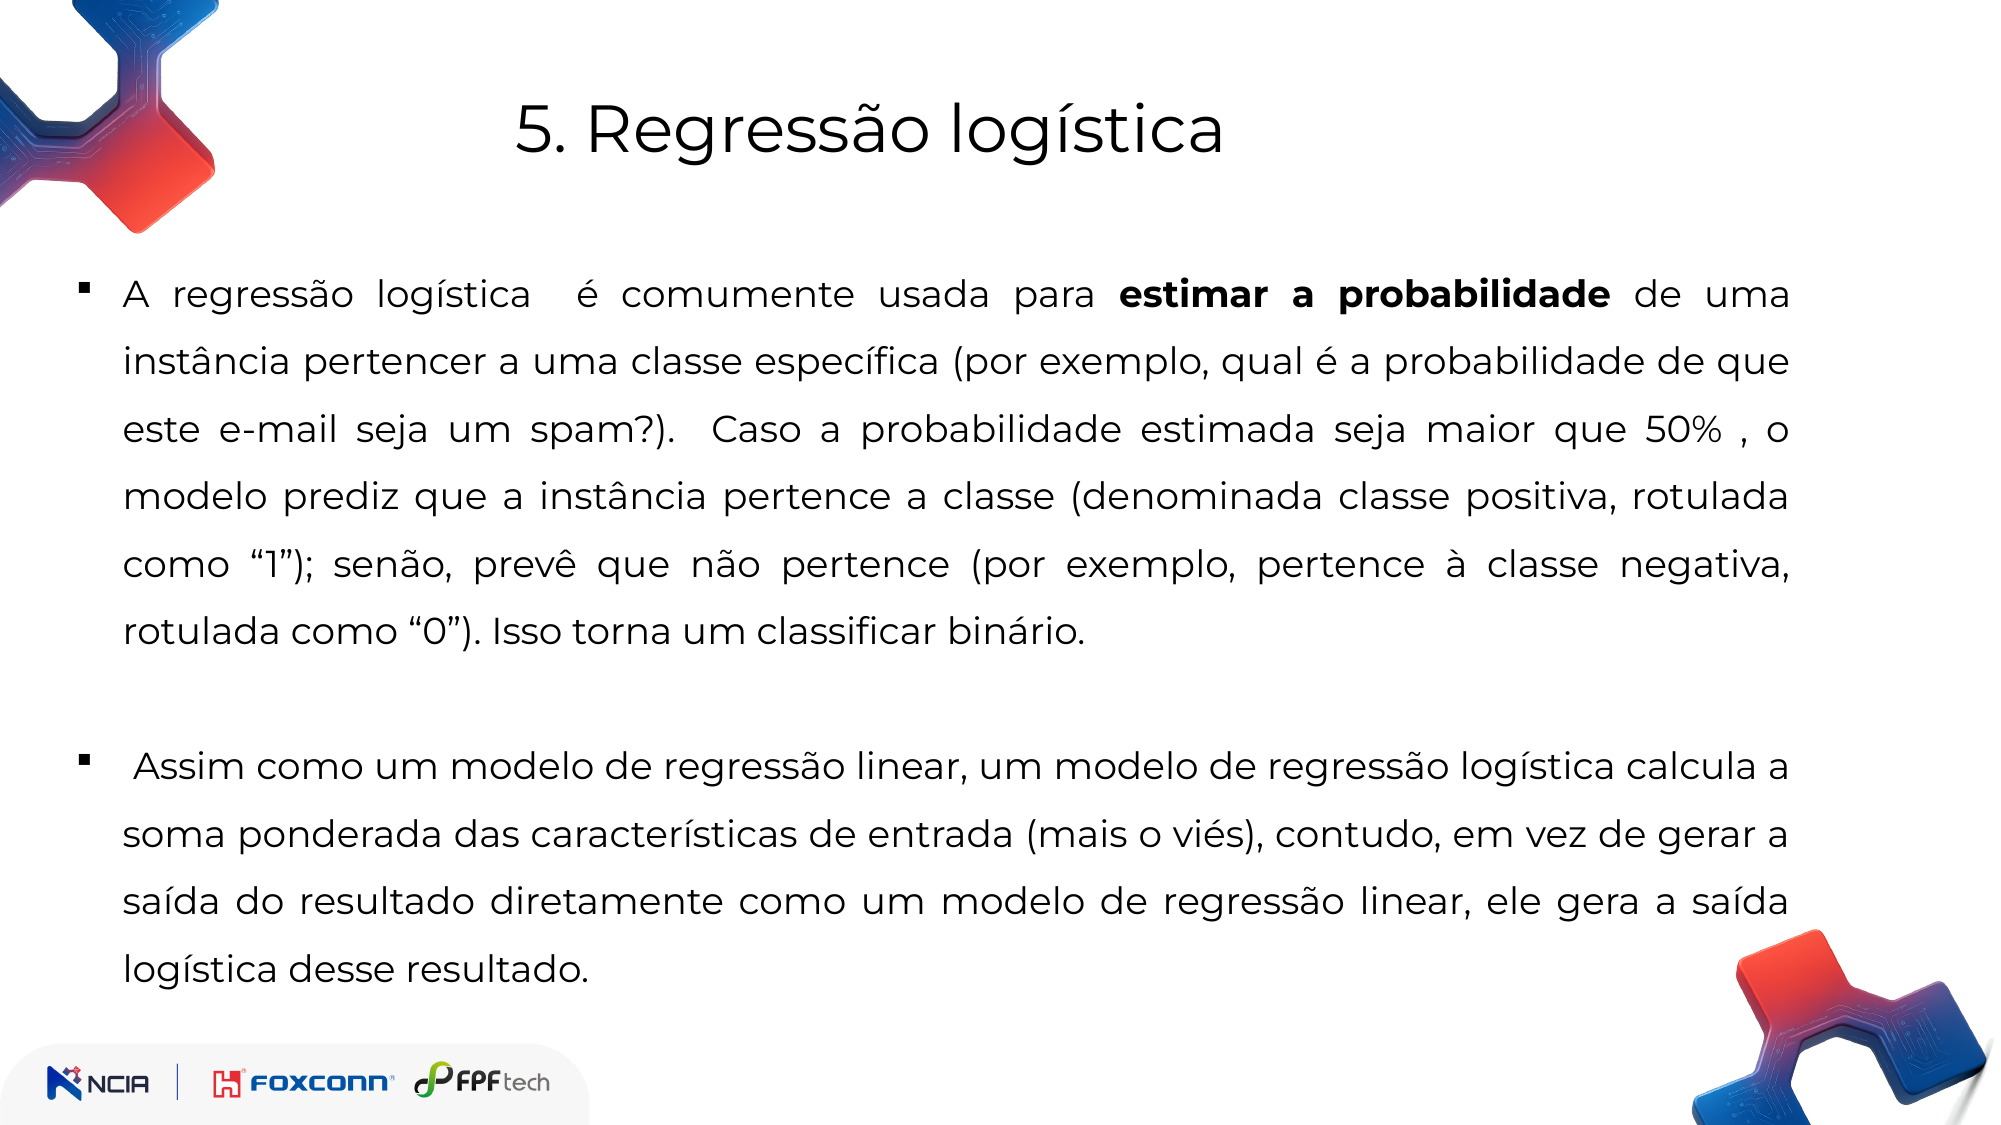

5. Regressão logística

A regressão logística  é comumente usada para estimar a probabilidade de uma instância pertencer a uma classe específica (por exemplo, qual é a probabilidade de que este e-mail seja um spam?).  Caso a probabilidade estimada seja maior que 50% , o modelo prediz que a instância pertence a classe (denominada classe positiva, rotulada como “1”); senão, prevê que não pertence (por exemplo, pertence à classe negativa, rotulada como “0”). Isso torna um classificar binário.

 Assim como um modelo de regressão linear, um modelo de regressão logística calcula a soma ponderada das características de entrada (mais o viés), contudo, em vez de gerar a saída do resultado diretamente como um modelo de regressão linear, ele gera a saída logística desse resultado.